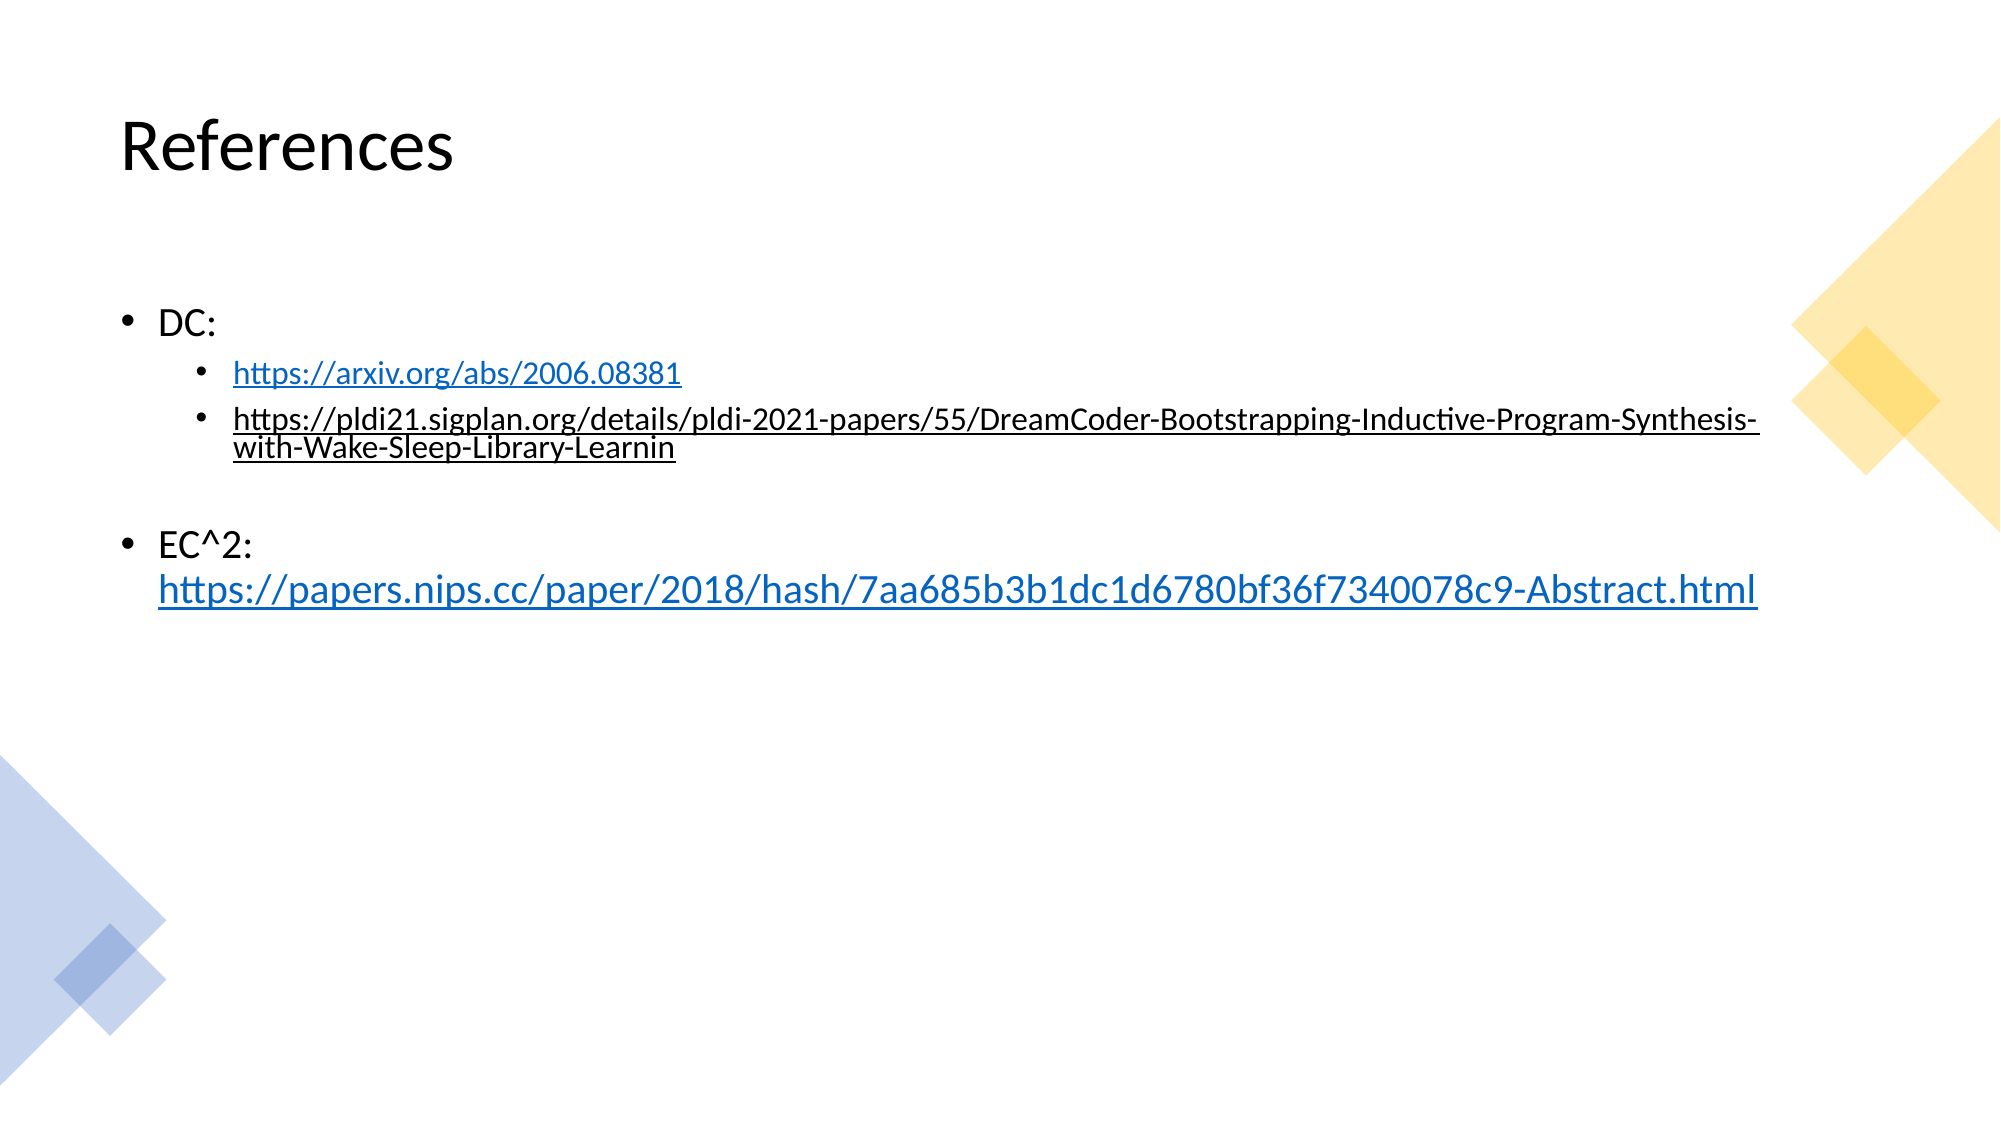

# References

DC:
https://arxiv.org/abs/2006.08381
https://pldi21.sigplan.org/details/pldi-2021-papers/55/DreamCoder-Bootstrapping-Inductive-Program-Synthesis-with-Wake-Sleep-Library-Learnin
EC^2: https://papers.nips.cc/paper/2018/hash/7aa685b3b1dc1d6780bf36f7340078c9-Abstract.html